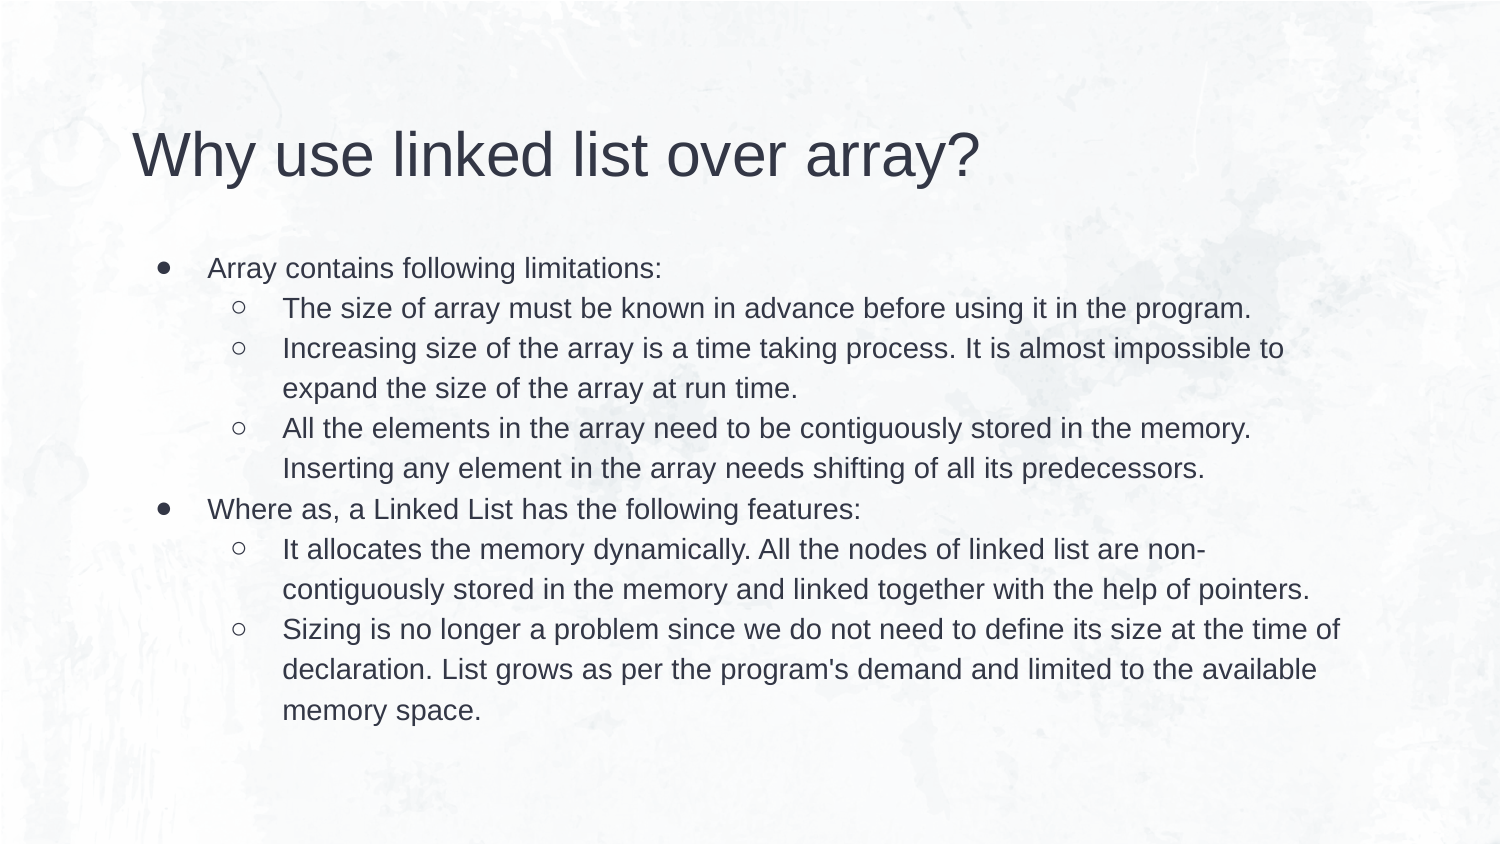

# Why use linked list over array?
Array contains following limitations:
The size of array must be known in advance before using it in the program.
Increasing size of the array is a time taking process. It is almost impossible to expand the size of the array at run time.
All the elements in the array need to be contiguously stored in the memory. Inserting any element in the array needs shifting of all its predecessors.
Where as, a Linked List has the following features:
It allocates the memory dynamically. All the nodes of linked list are non-contiguously stored in the memory and linked together with the help of pointers.
Sizing is no longer a problem since we do not need to define its size at the time of declaration. List grows as per the program's demand and limited to the available memory space.